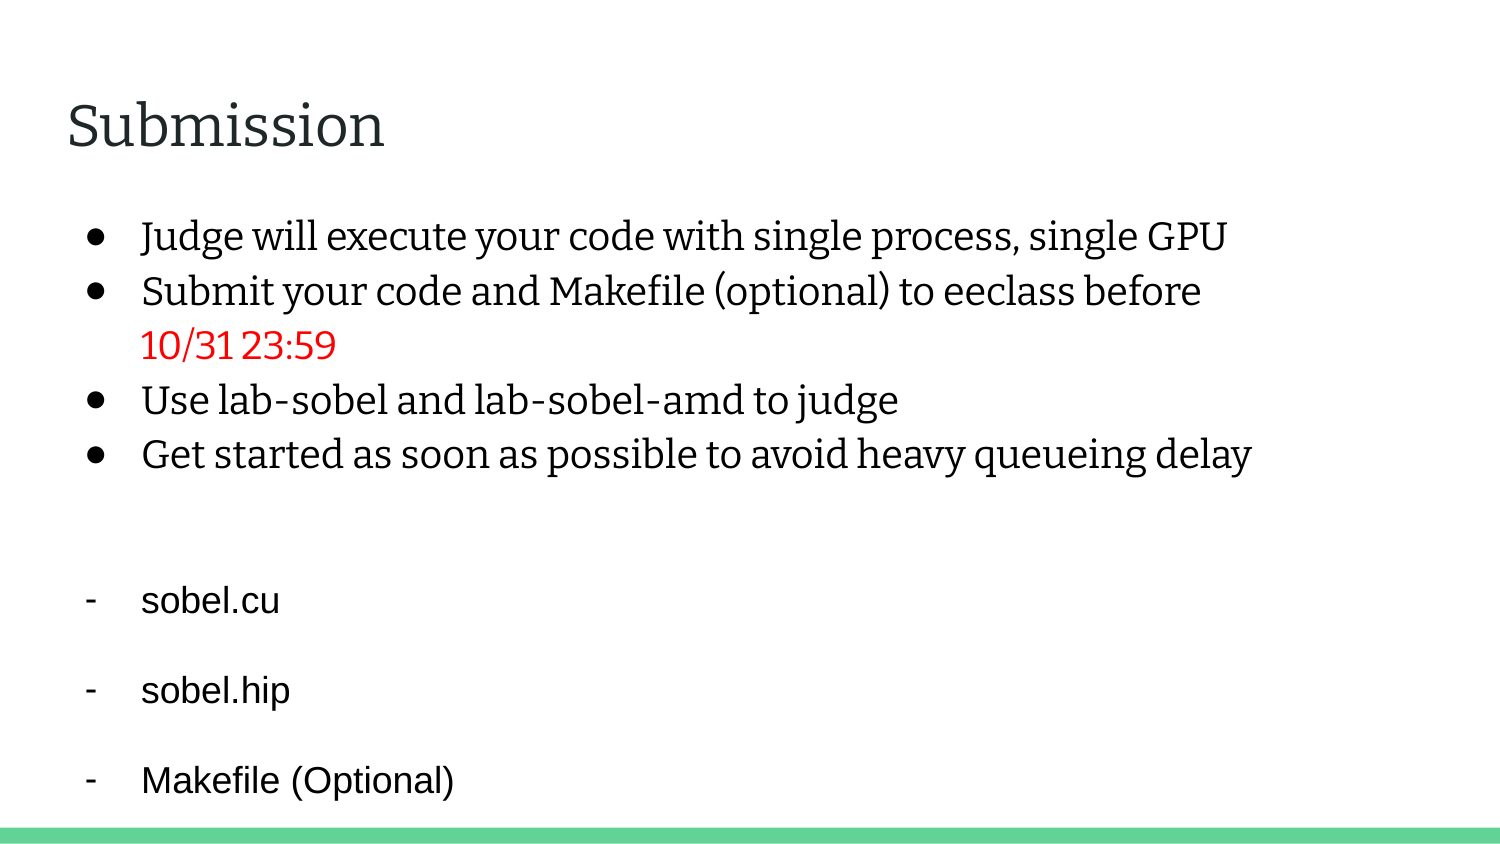

# Submission
Judge will execute your code with single process, single GPU
Submit your code and Makefile (optional) to eeclass before
10/31 23:59
Use lab-sobel and lab-sobel-amd to judge
Get started as soon as possible to avoid heavy queueing delay

sobel.cu
sobel.hip
Makefile (Optional)